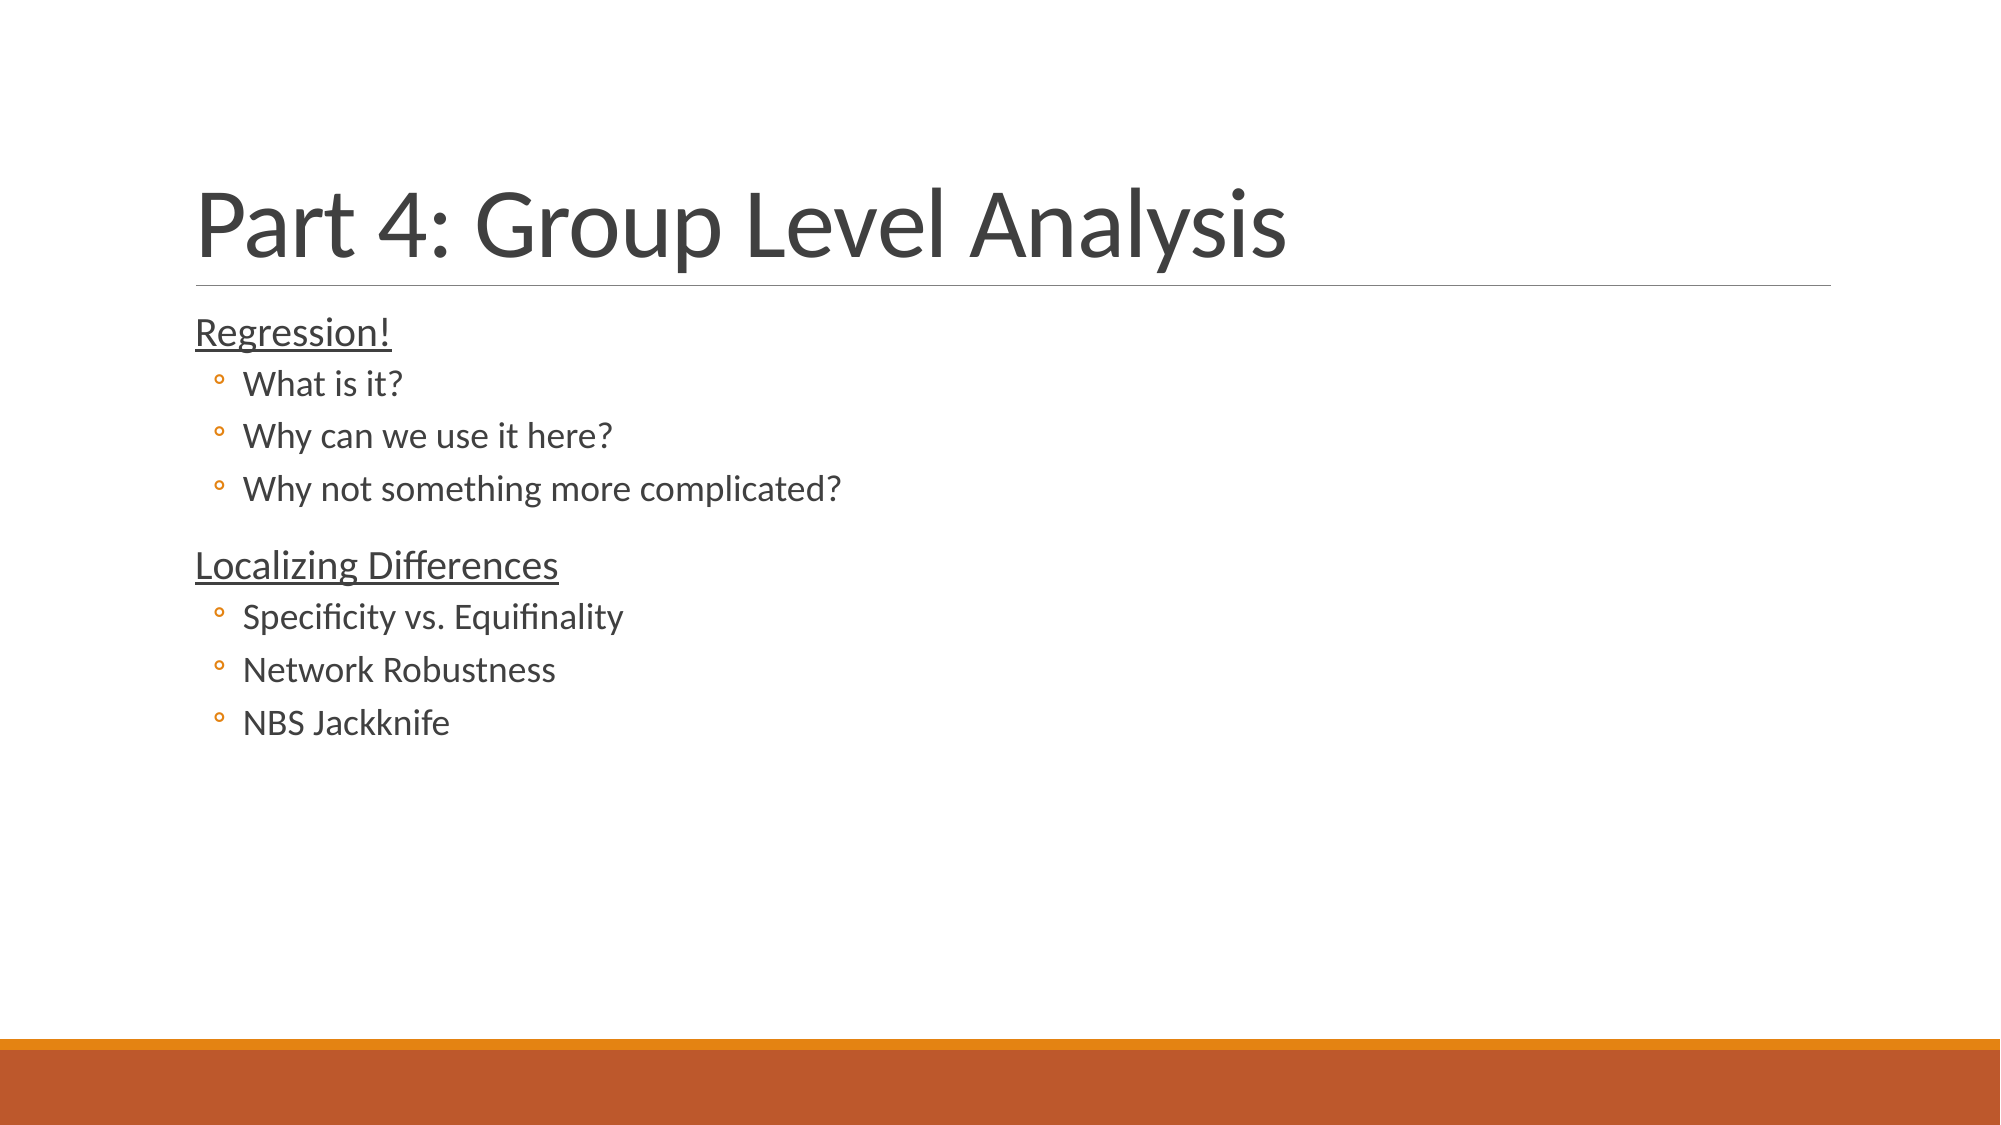

# Part 4: Group Level Analysis
Regression!
What is it?
Why can we use it here?
Why not something more complicated?
Localizing Differences
Specificity vs. Equifinality
Network Robustness
NBS Jackknife